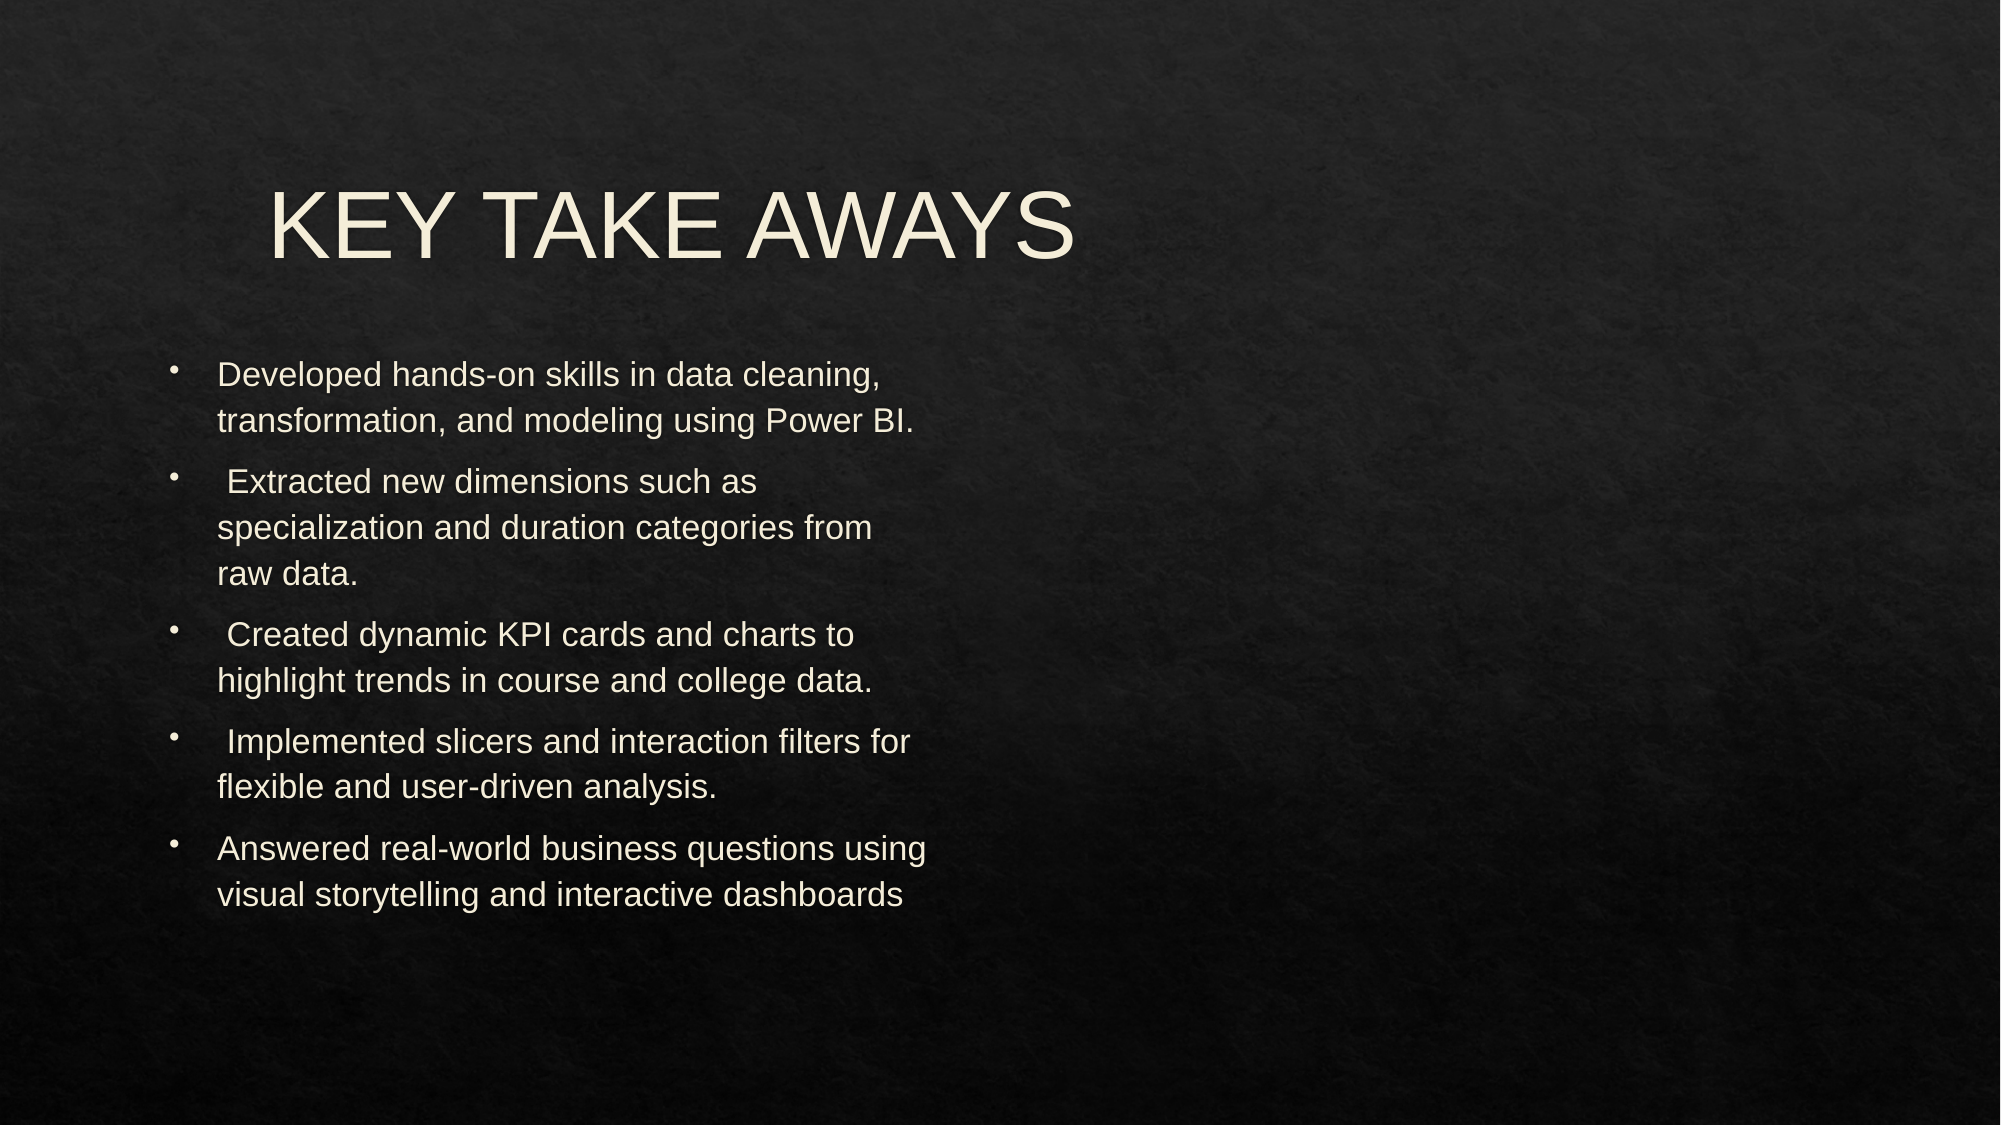

# KEY TAKE AWAYS
Developed hands-on skills in data cleaning, transformation, and modeling using Power BI.
 Extracted new dimensions such as specialization and duration categories from raw data.
 Created dynamic KPI cards and charts to highlight trends in course and college data.
 Implemented slicers and interaction filters for flexible and user-driven analysis.
Answered real-world business questions using visual storytelling and interactive dashboards